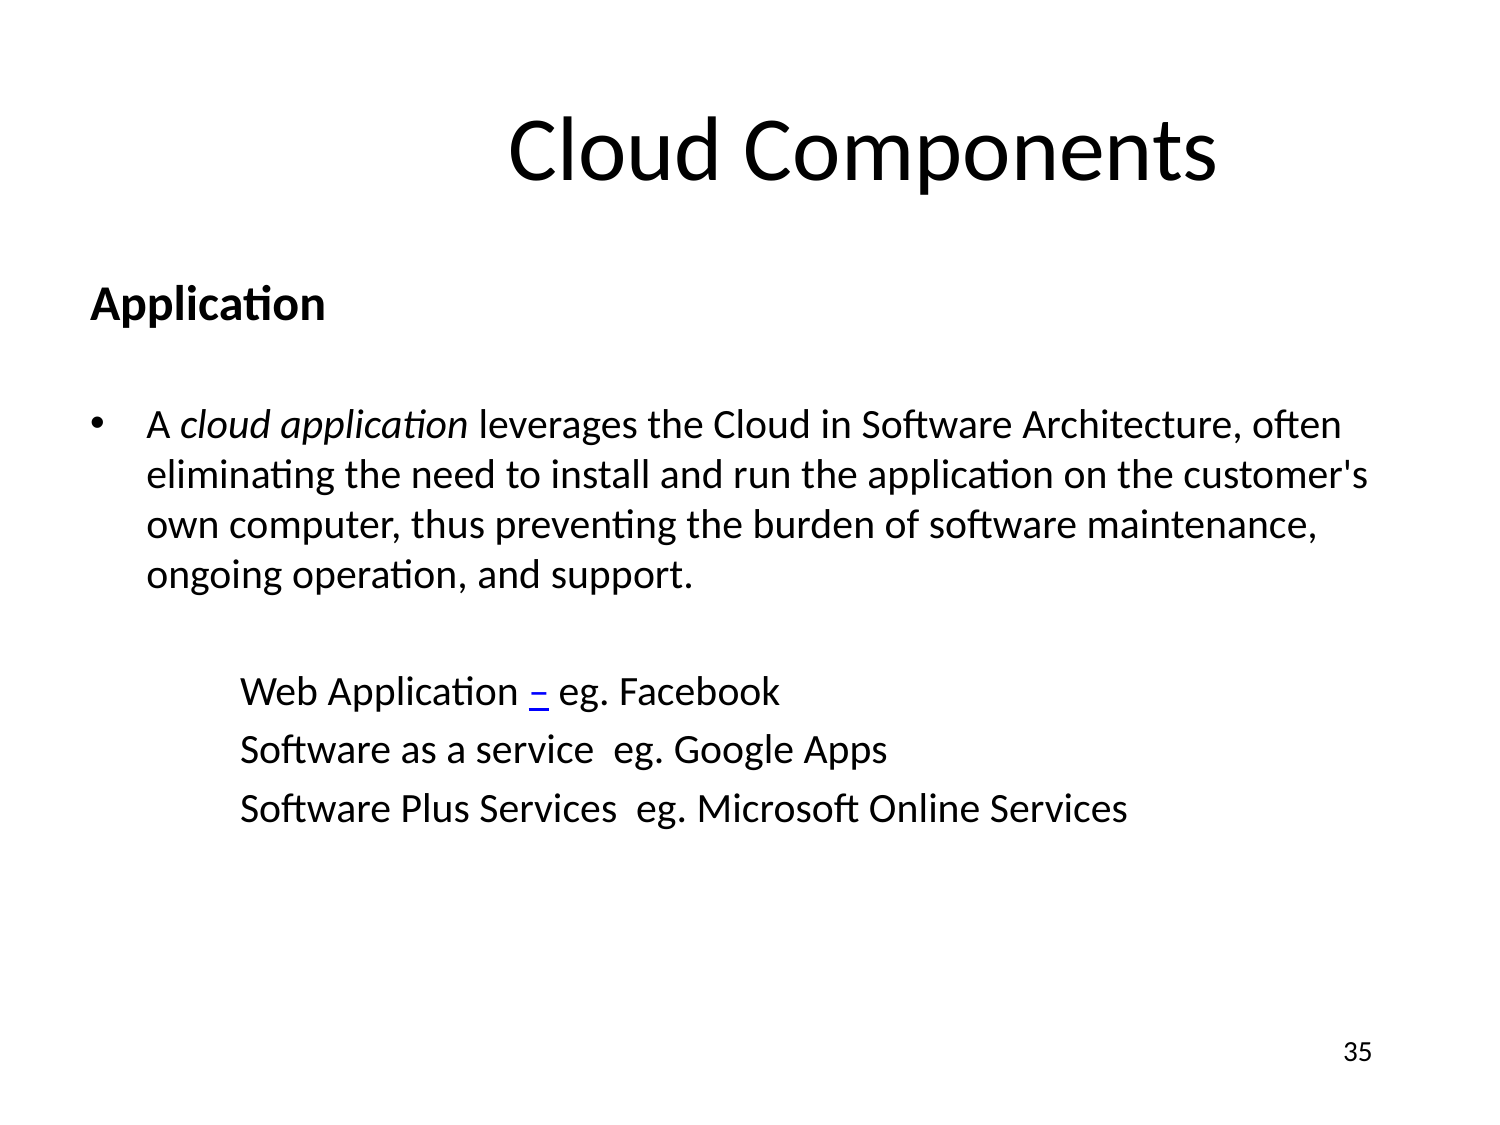

# Cloud Components
Application

A cloud application leverages the Cloud in Software Architecture, often eliminating the need to install and run the application on the customer's own computer, thus preventing the burden of software maintenance, ongoing operation, and support.

	Web Application – eg. Facebook
	Software as a service  eg. Google Apps
	Software Plus Services  eg. Microsoft Online Services

35